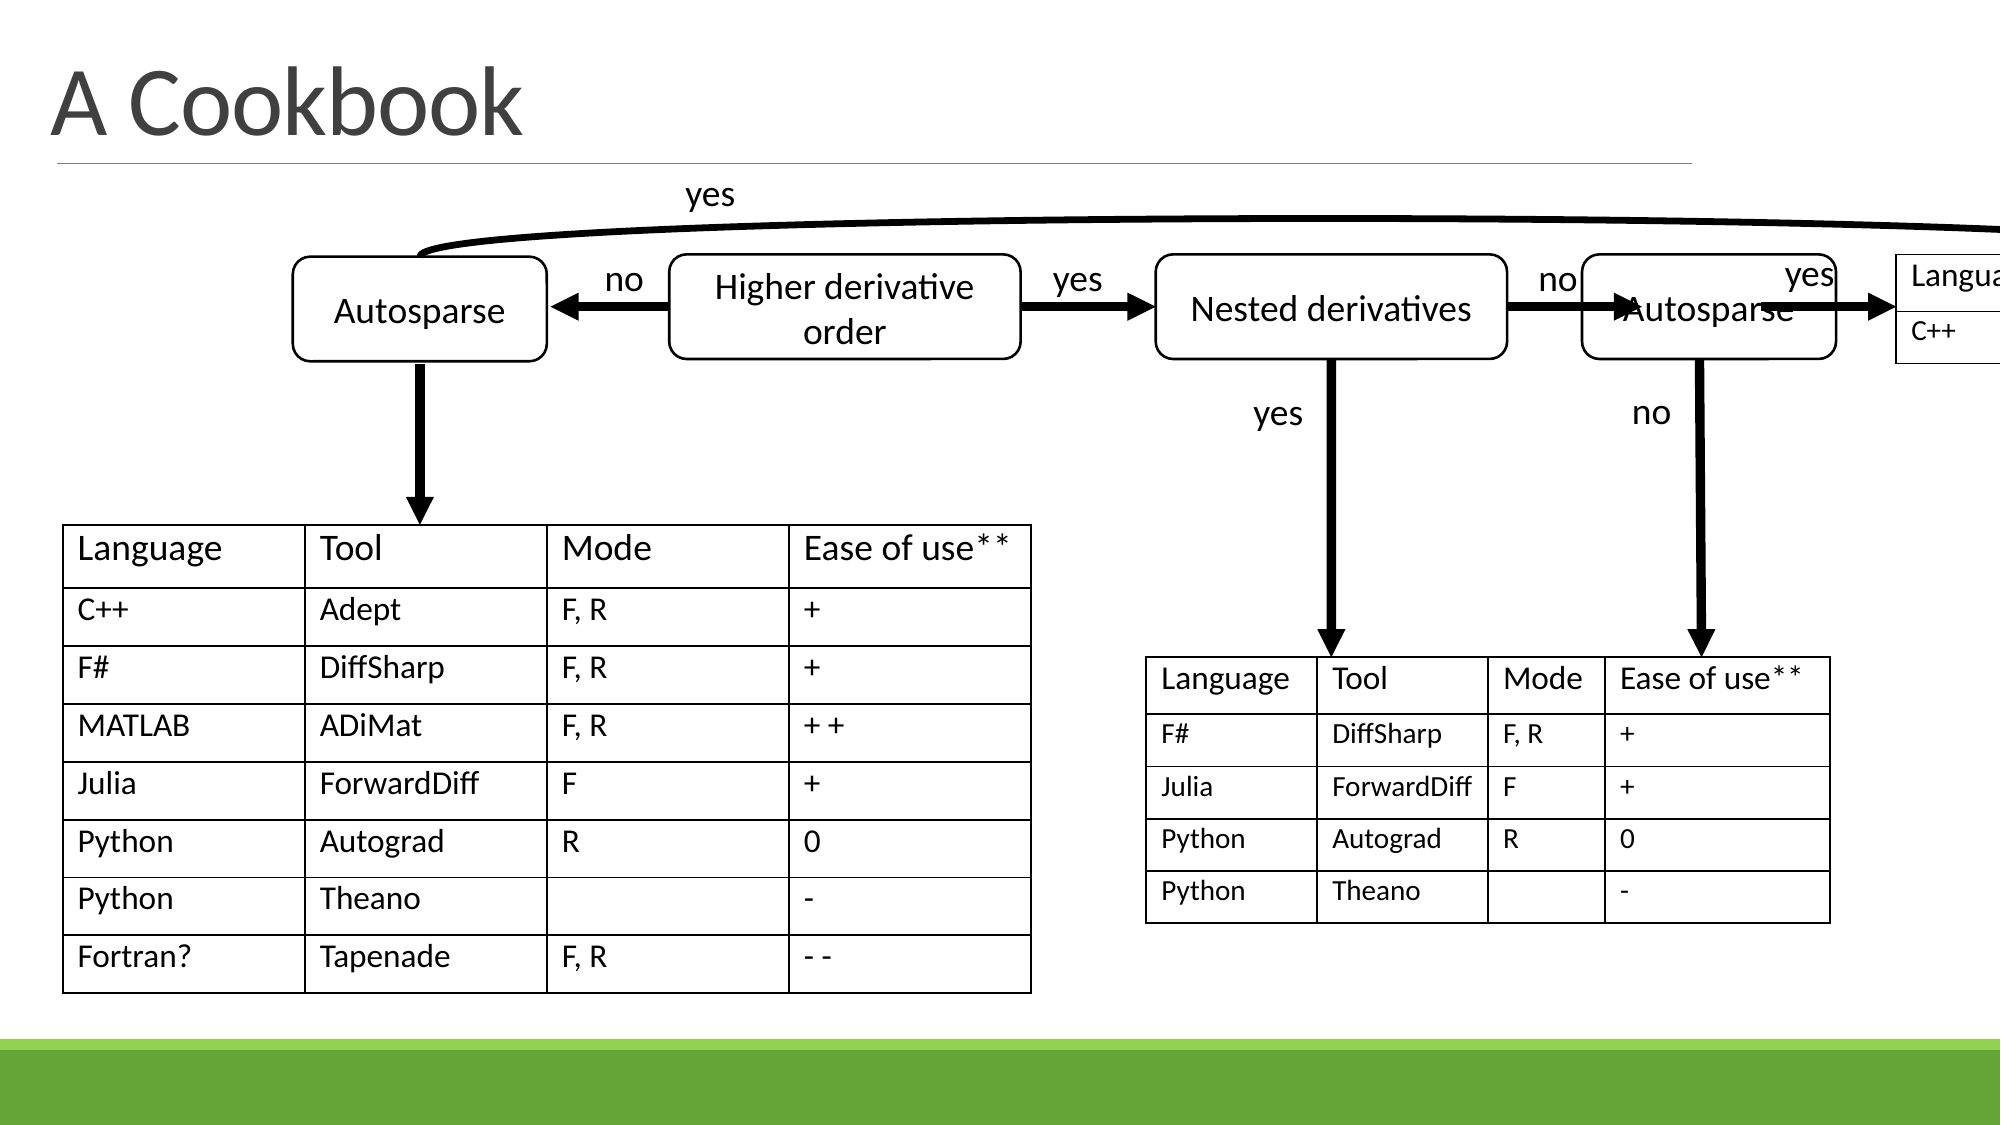

# A Cookbook
yes
yes
no
yes
no
Higher derivative order
Nested derivatives
Autosparse
| Language | Tool | Mode | Ease of use\*\* |
| --- | --- | --- | --- |
| C++ | ADOL-C | F, R | + |
Autosparse
no
yes
| Language | Tool | Mode | Ease of use\*\* |
| --- | --- | --- | --- |
| C++ | Adept | F, R | + |
| F# | DiffSharp | F, R | + |
| MATLAB | ADiMat | F, R | + + |
| Julia | ForwardDiff | F | + |
| Python | Autograd | R | 0 |
| Python | Theano |  | - |
| Fortran? | Tapenade | F, R | - - |
| Language | Tool | Mode | Ease of use\*\* |
| --- | --- | --- | --- |
| F# | DiffSharp | F, R | + |
| Julia | ForwardDiff | F | + |
| Python | Autograd | R | 0 |
| Python | Theano |  | - |